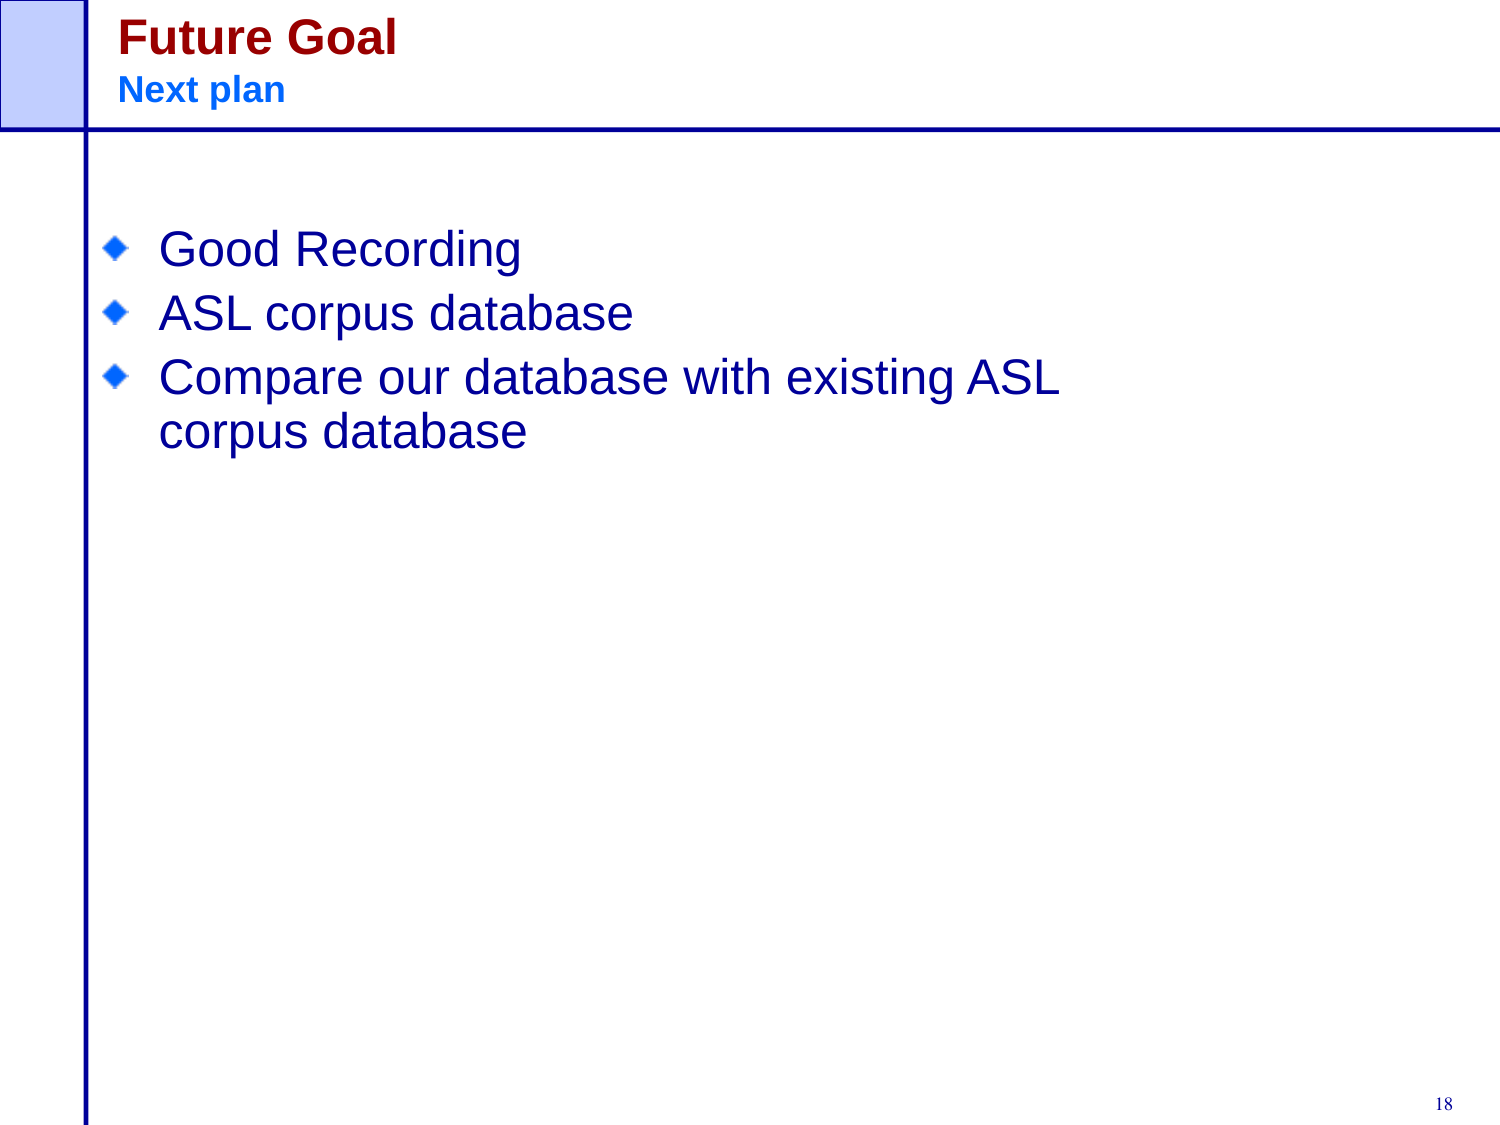

# Future Goal Next plan
Good Recording
ASL corpus database
Compare our database with existing ASL corpus database